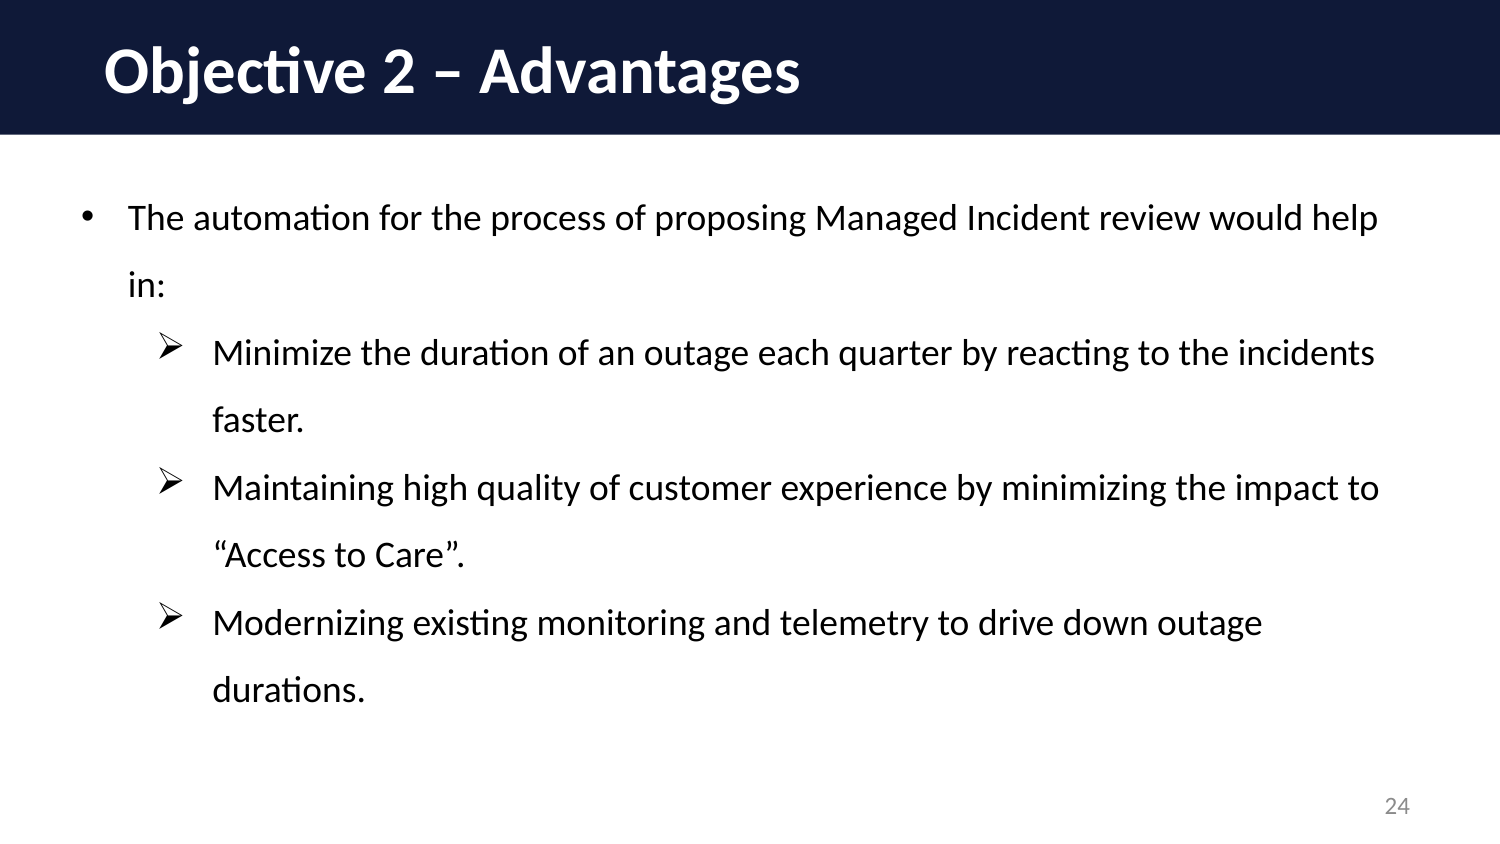

Objective 2 – Advantages

The automation for the process of proposing Managed Incident review would help in:
Minimize the duration of an outage each quarter by reacting to the incidents faster.
Maintaining high quality of customer experience by minimizing the impact to “Access to Care”.
Modernizing existing monitoring and telemetry to drive down outage durations.
24